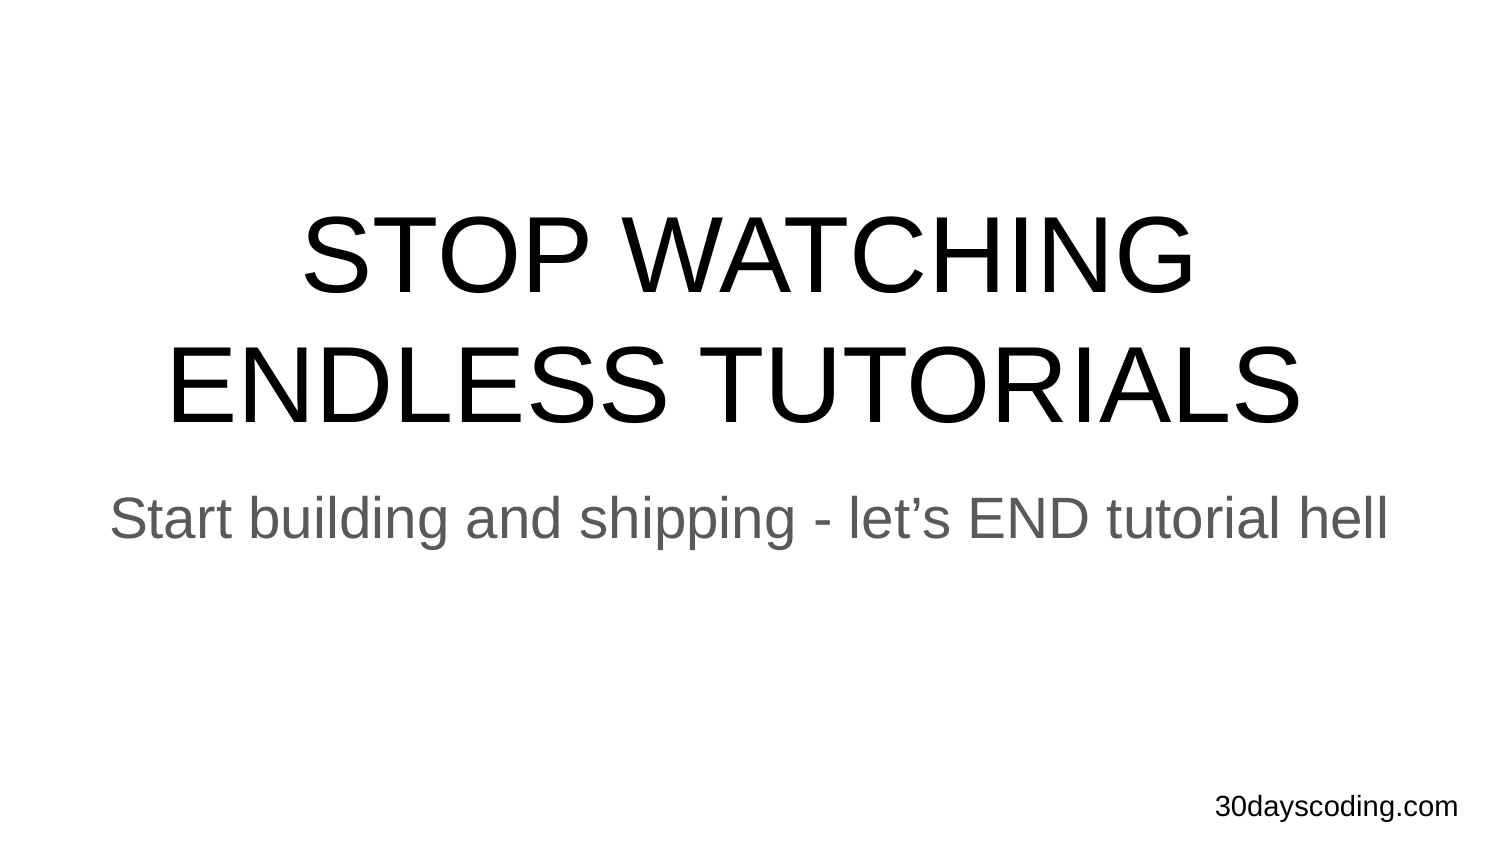

# STOP WATCHING ENDLESS TUTORIALS
Start building and shipping - let’s END tutorial hell
30dayscoding.com